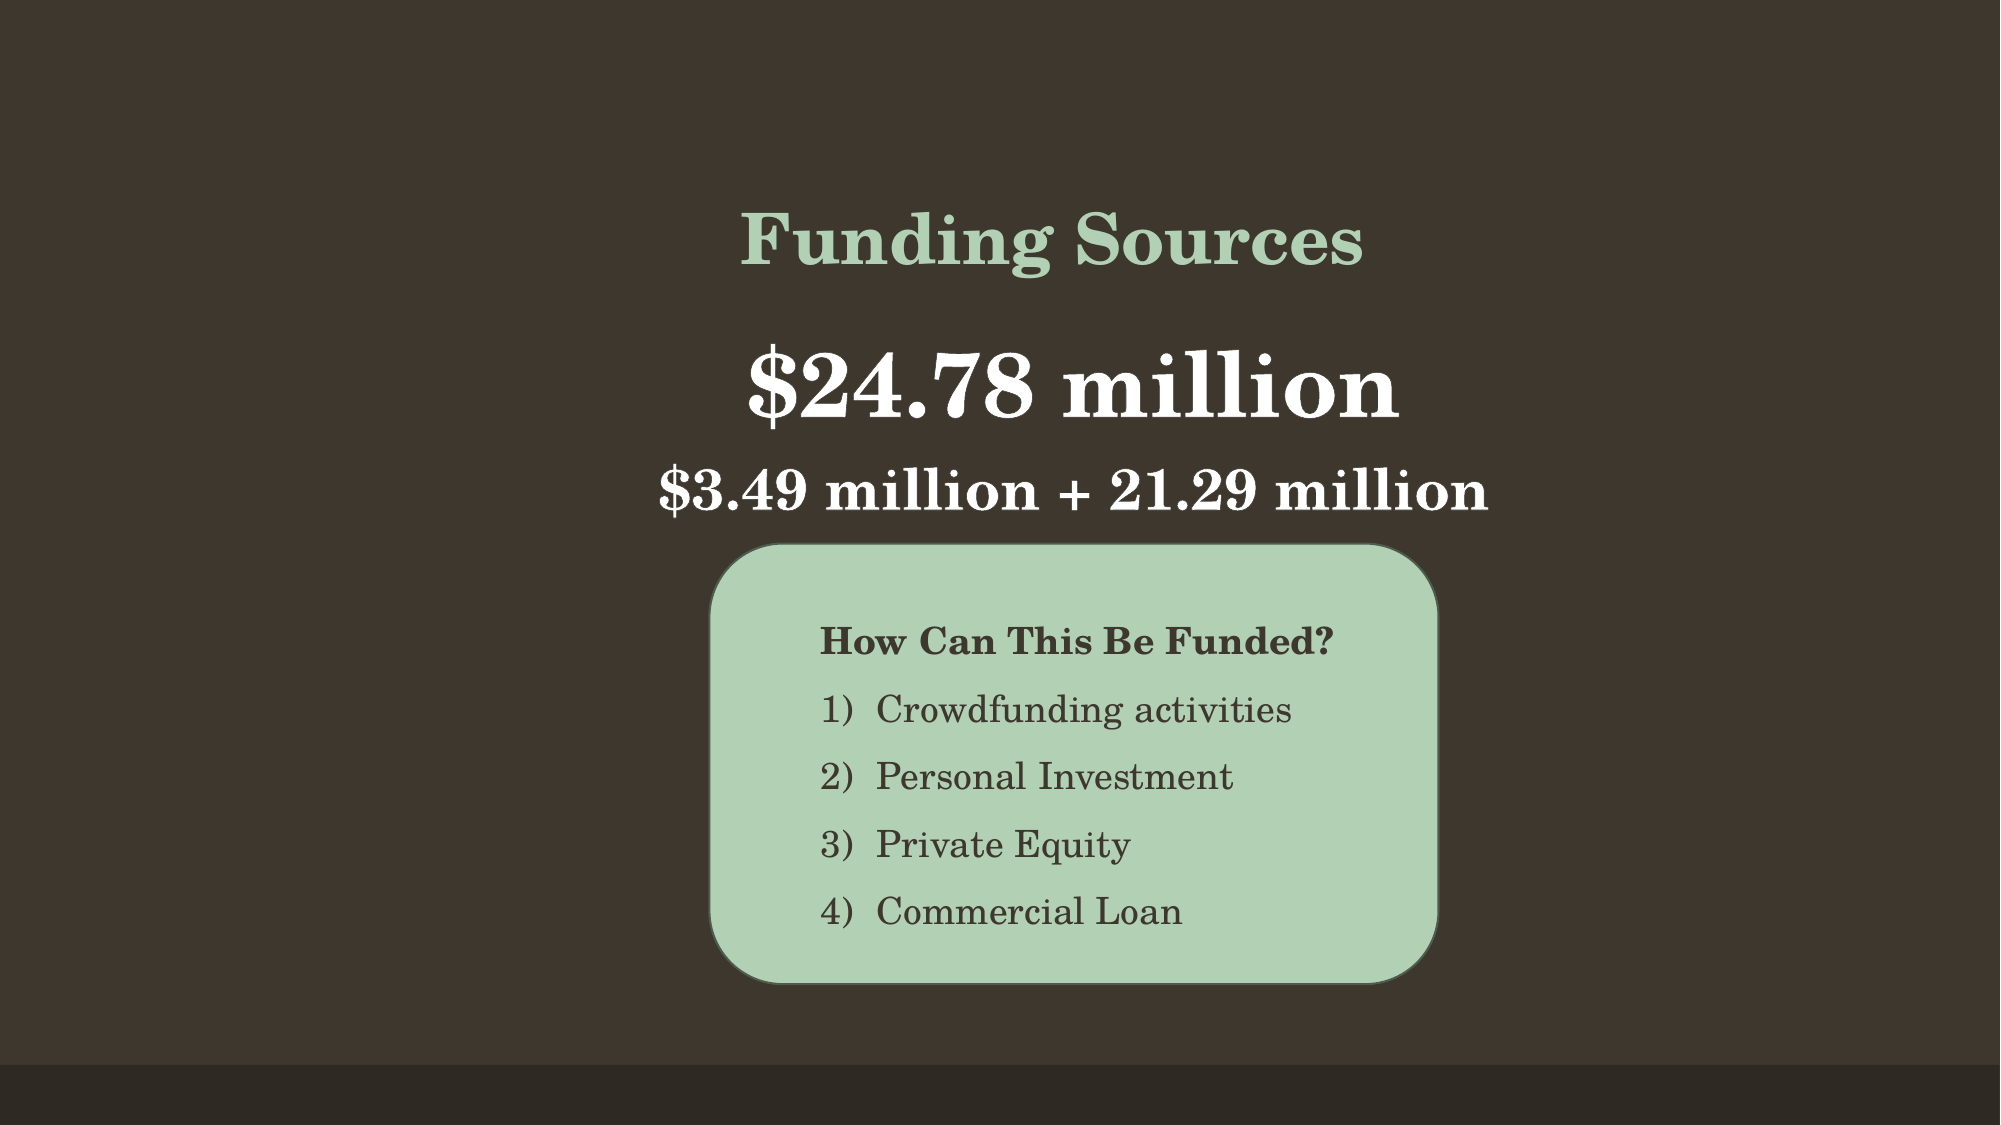

# Funding Sources
$24.78 million
$3.49 million + 21.29 million
How Can This Be Funded?
Crowdfunding activities
Personal Investment
Private Equity
Commercial Loan